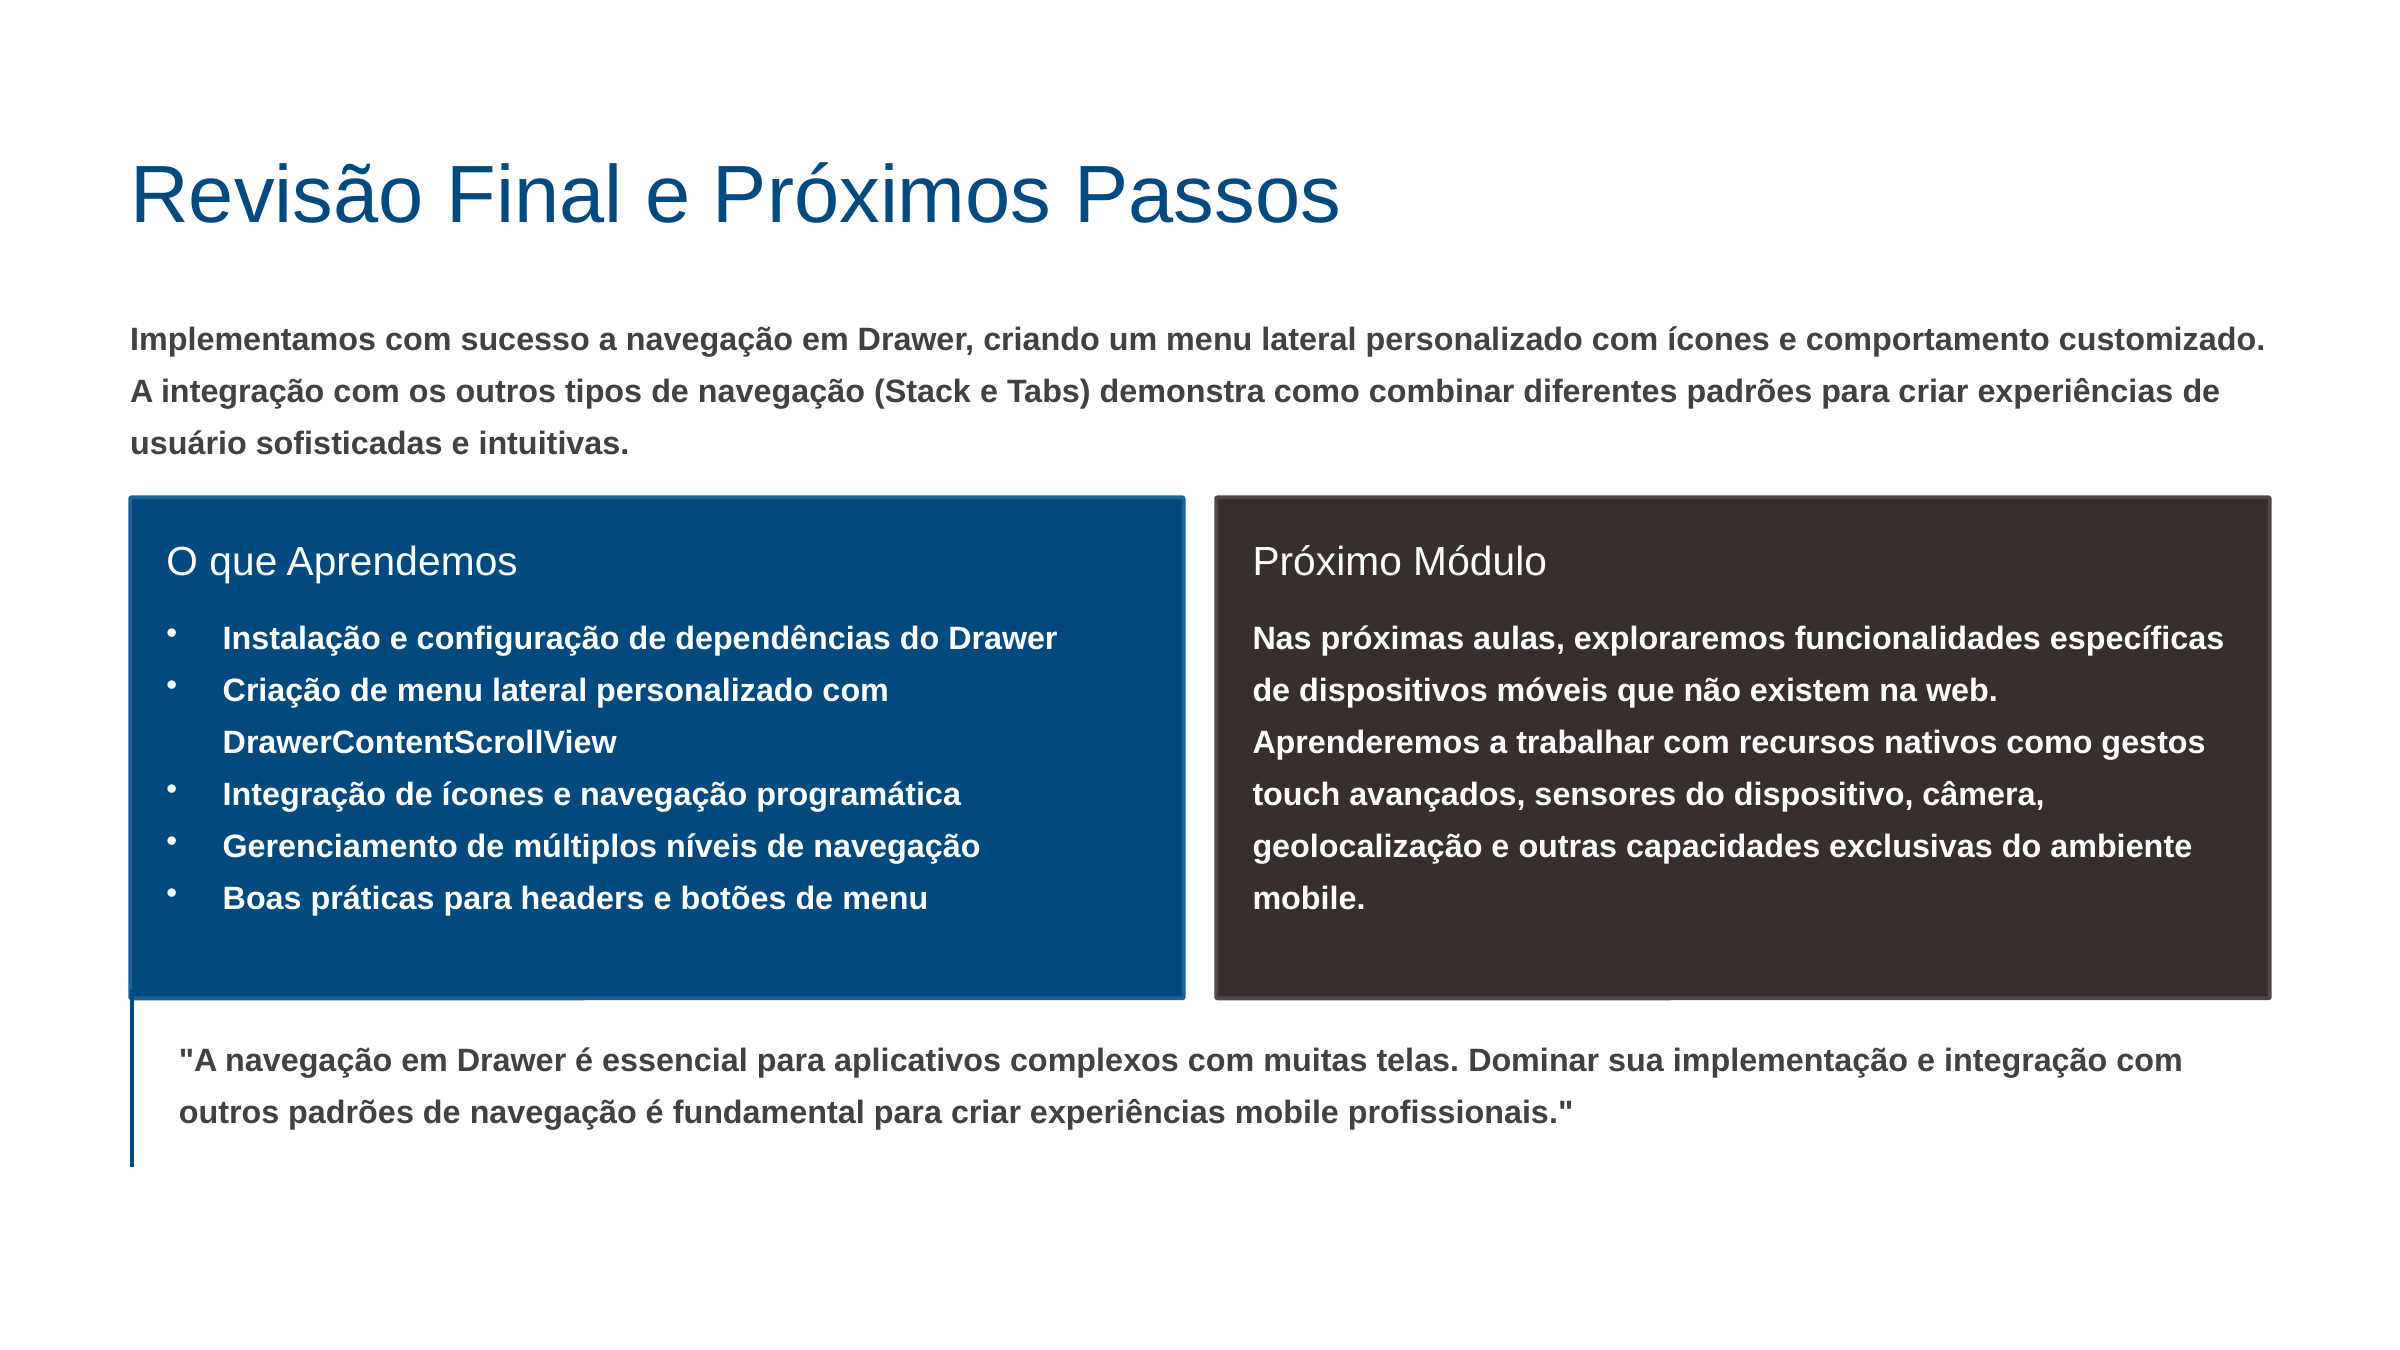

Revisão Final e Próximos Passos
Implementamos com sucesso a navegação em Drawer, criando um menu lateral personalizado com ícones e comportamento customizado. A integração com os outros tipos de navegação (Stack e Tabs) demonstra como combinar diferentes padrões para criar experiências de usuário sofisticadas e intuitivas.

O que Aprendemos
Próximo Módulo
Instalação e configuração de dependências do Drawer
Criação de menu lateral personalizado com DrawerContentScrollView
Integração de ícones e navegação programática
Gerenciamento de múltiplos níveis de navegação
Boas práticas para headers e botões de menu
Nas próximas aulas, exploraremos funcionalidades específicas de dispositivos móveis que não existem na web. Aprenderemos a trabalhar com recursos nativos como gestos touch avançados, sensores do dispositivo, câmera, geolocalização e outras capacidades exclusivas do ambiente mobile.

"A navegação em Drawer é essencial para aplicativos complexos com muitas telas. Dominar sua implementação e integração com outros padrões de navegação é fundamental para criar experiências mobile profissionais."